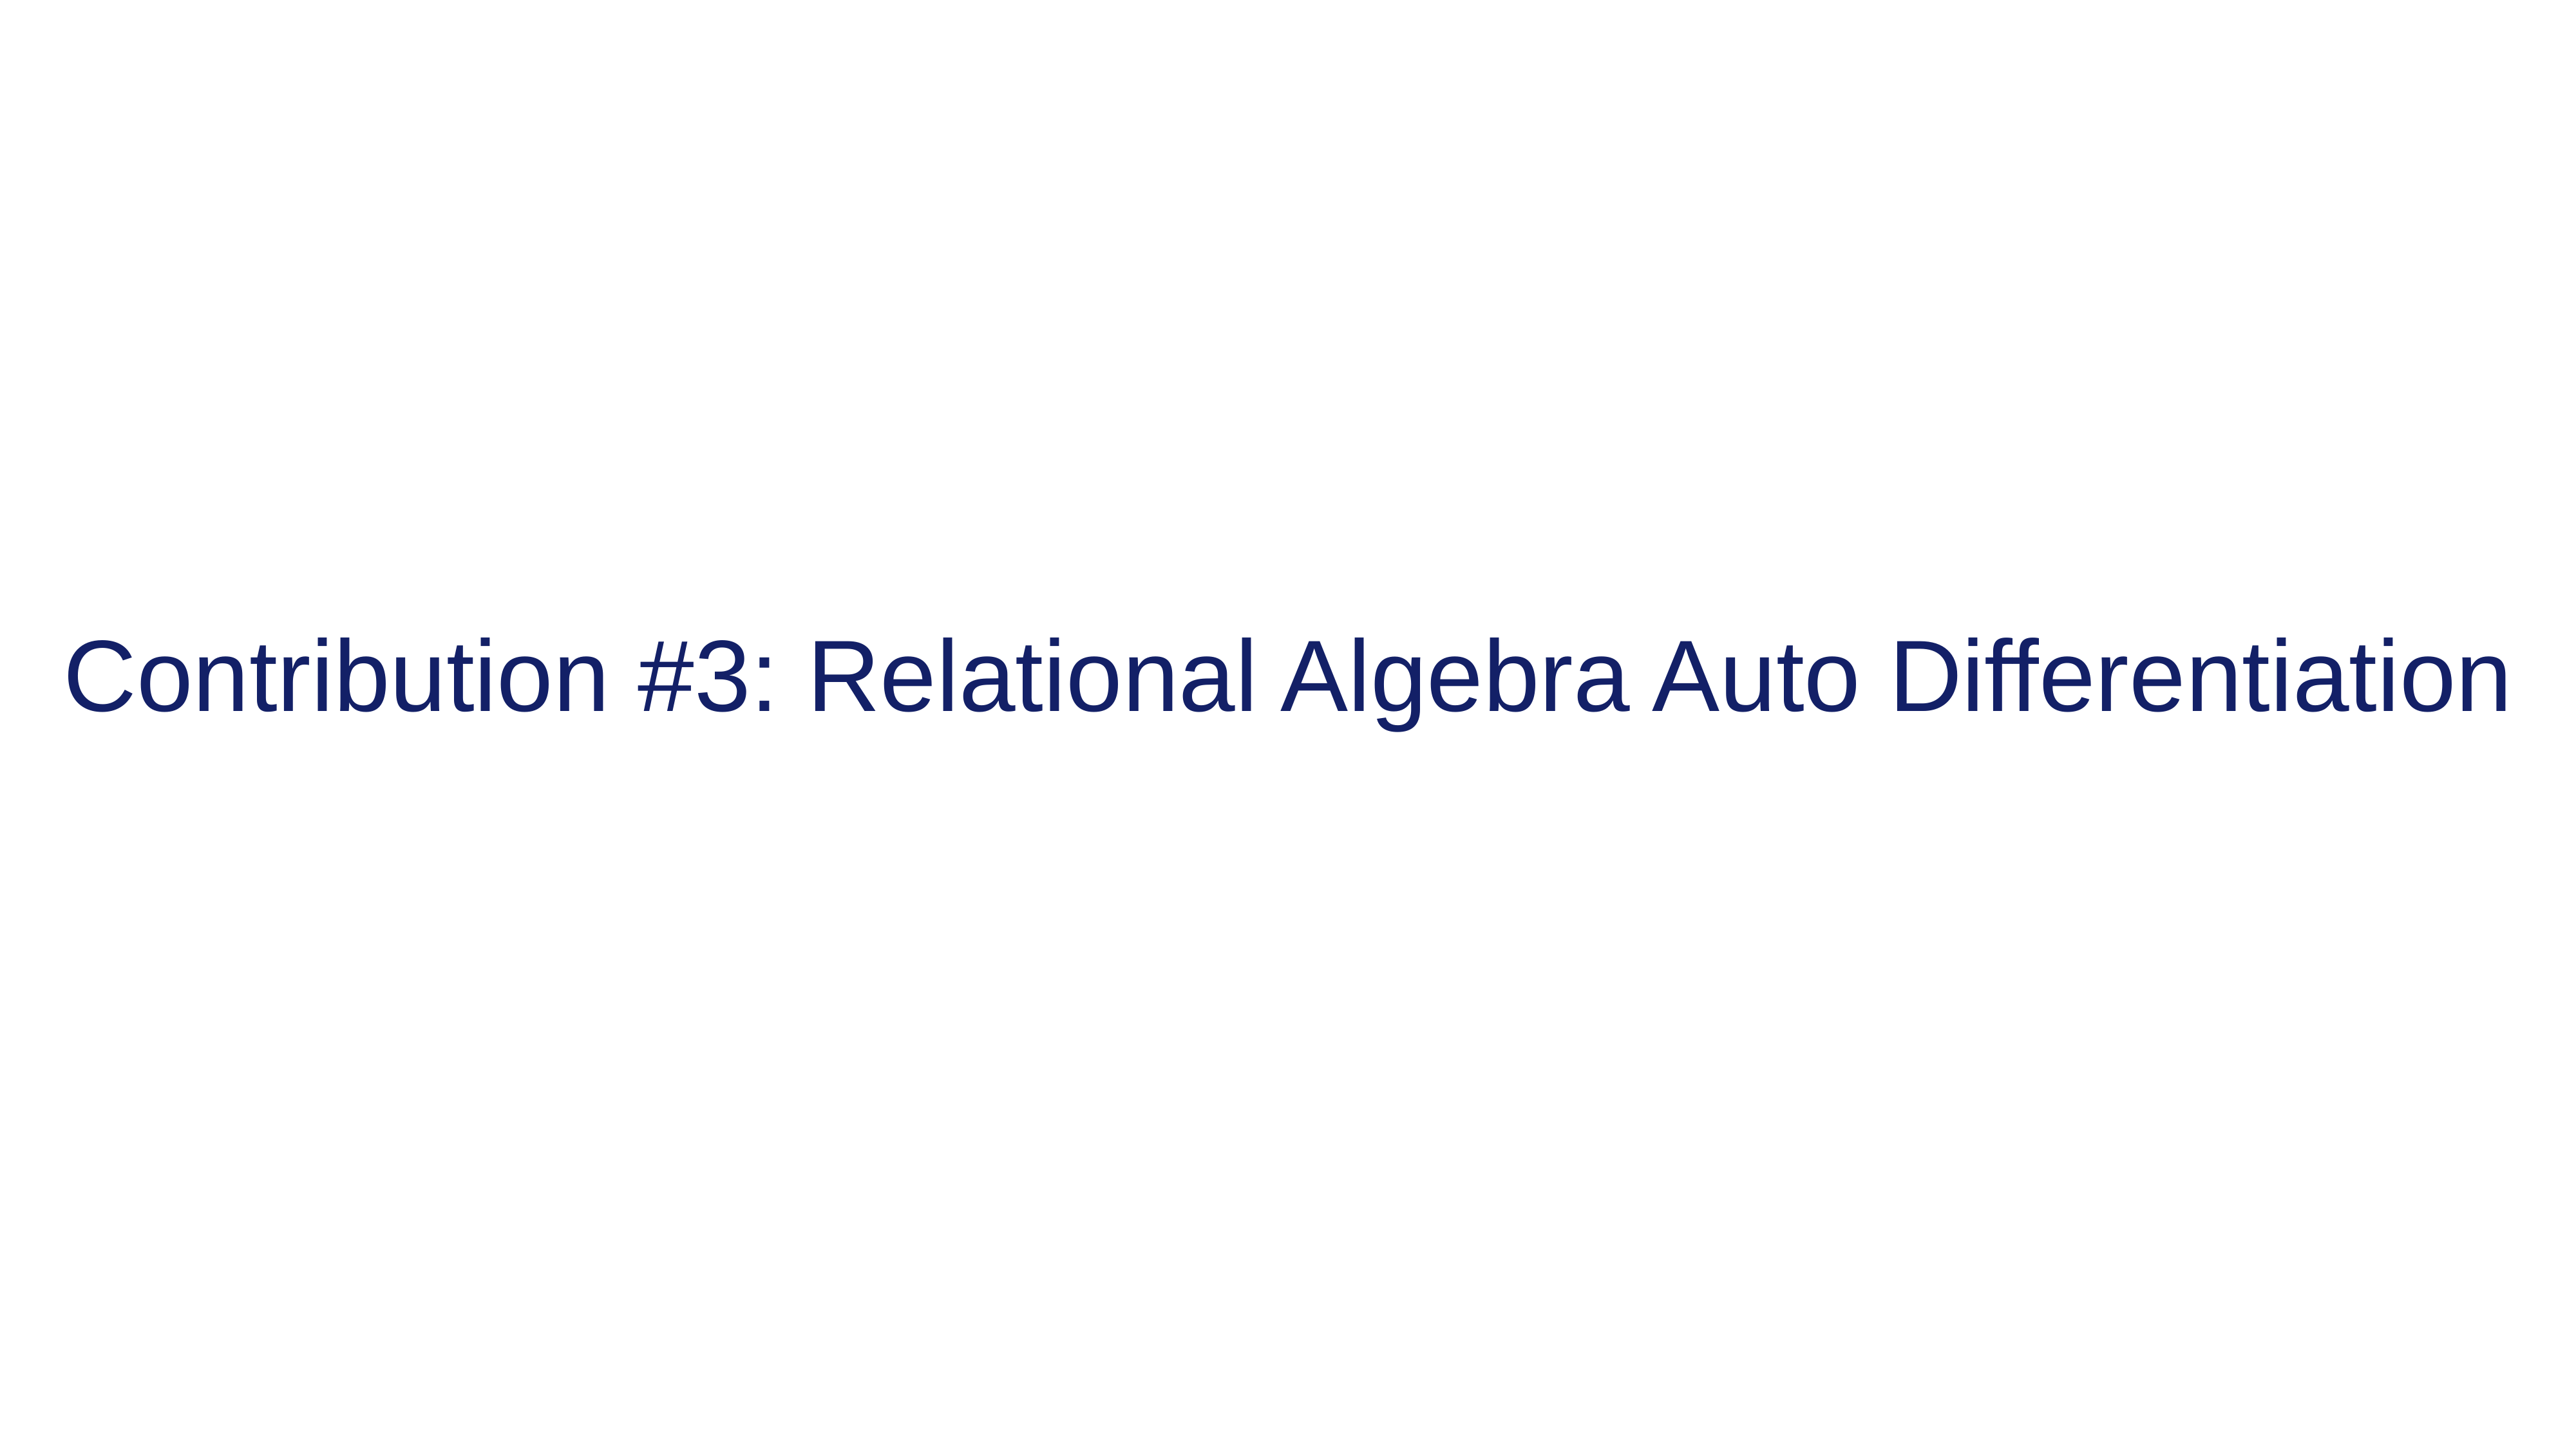

# Contribution #3: Relational Algebra Auto Differentiation
20